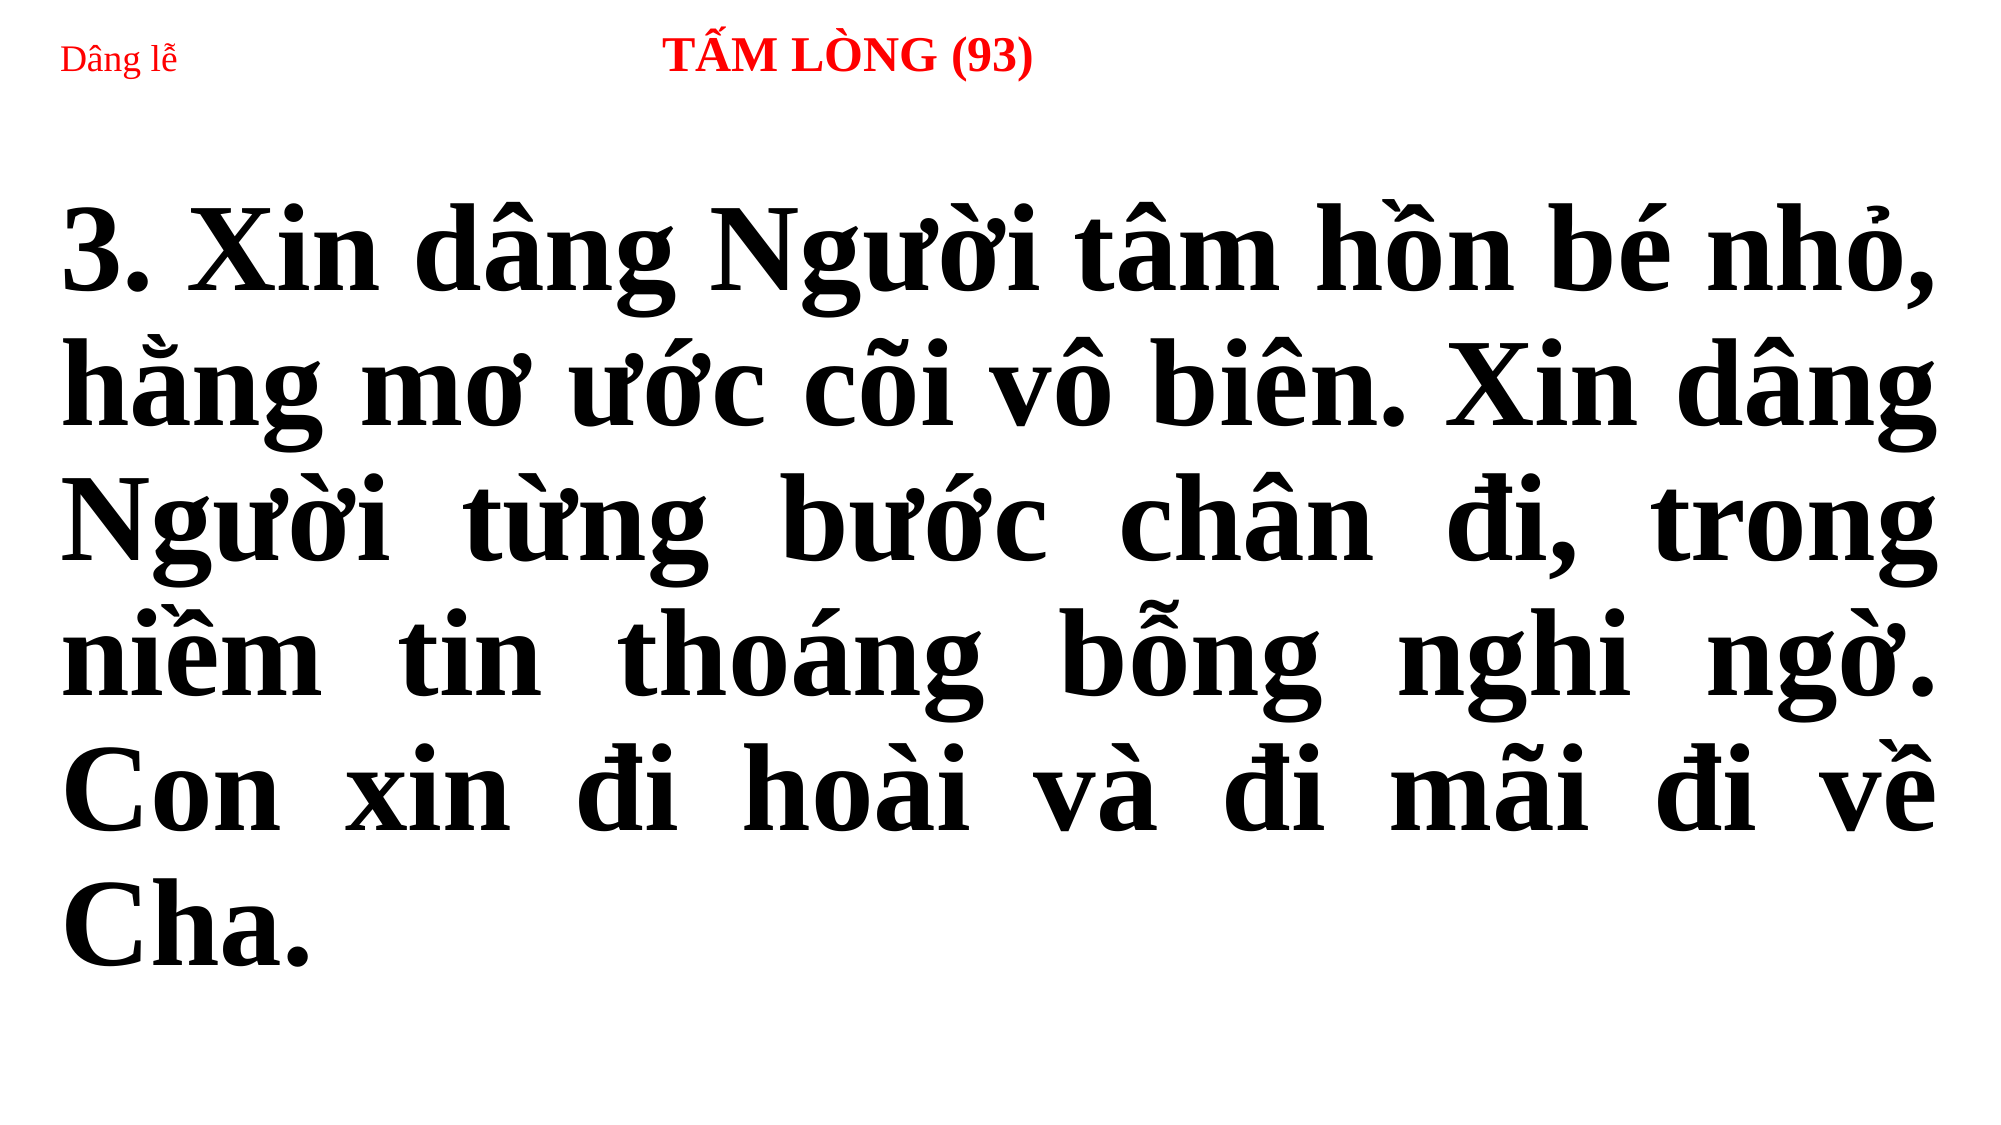

# Dâng lễ                                                   TẤM LÒNG (93)
3. Xin dâng Người tâm hồn bé nhỏ, hằng mơ ước cõi vô biên. Xin dâng Người từng bước chân đi, trong niềm tin thoáng bỗng nghi ngờ. Con xin đi hoài và đi mãi đi về Cha.